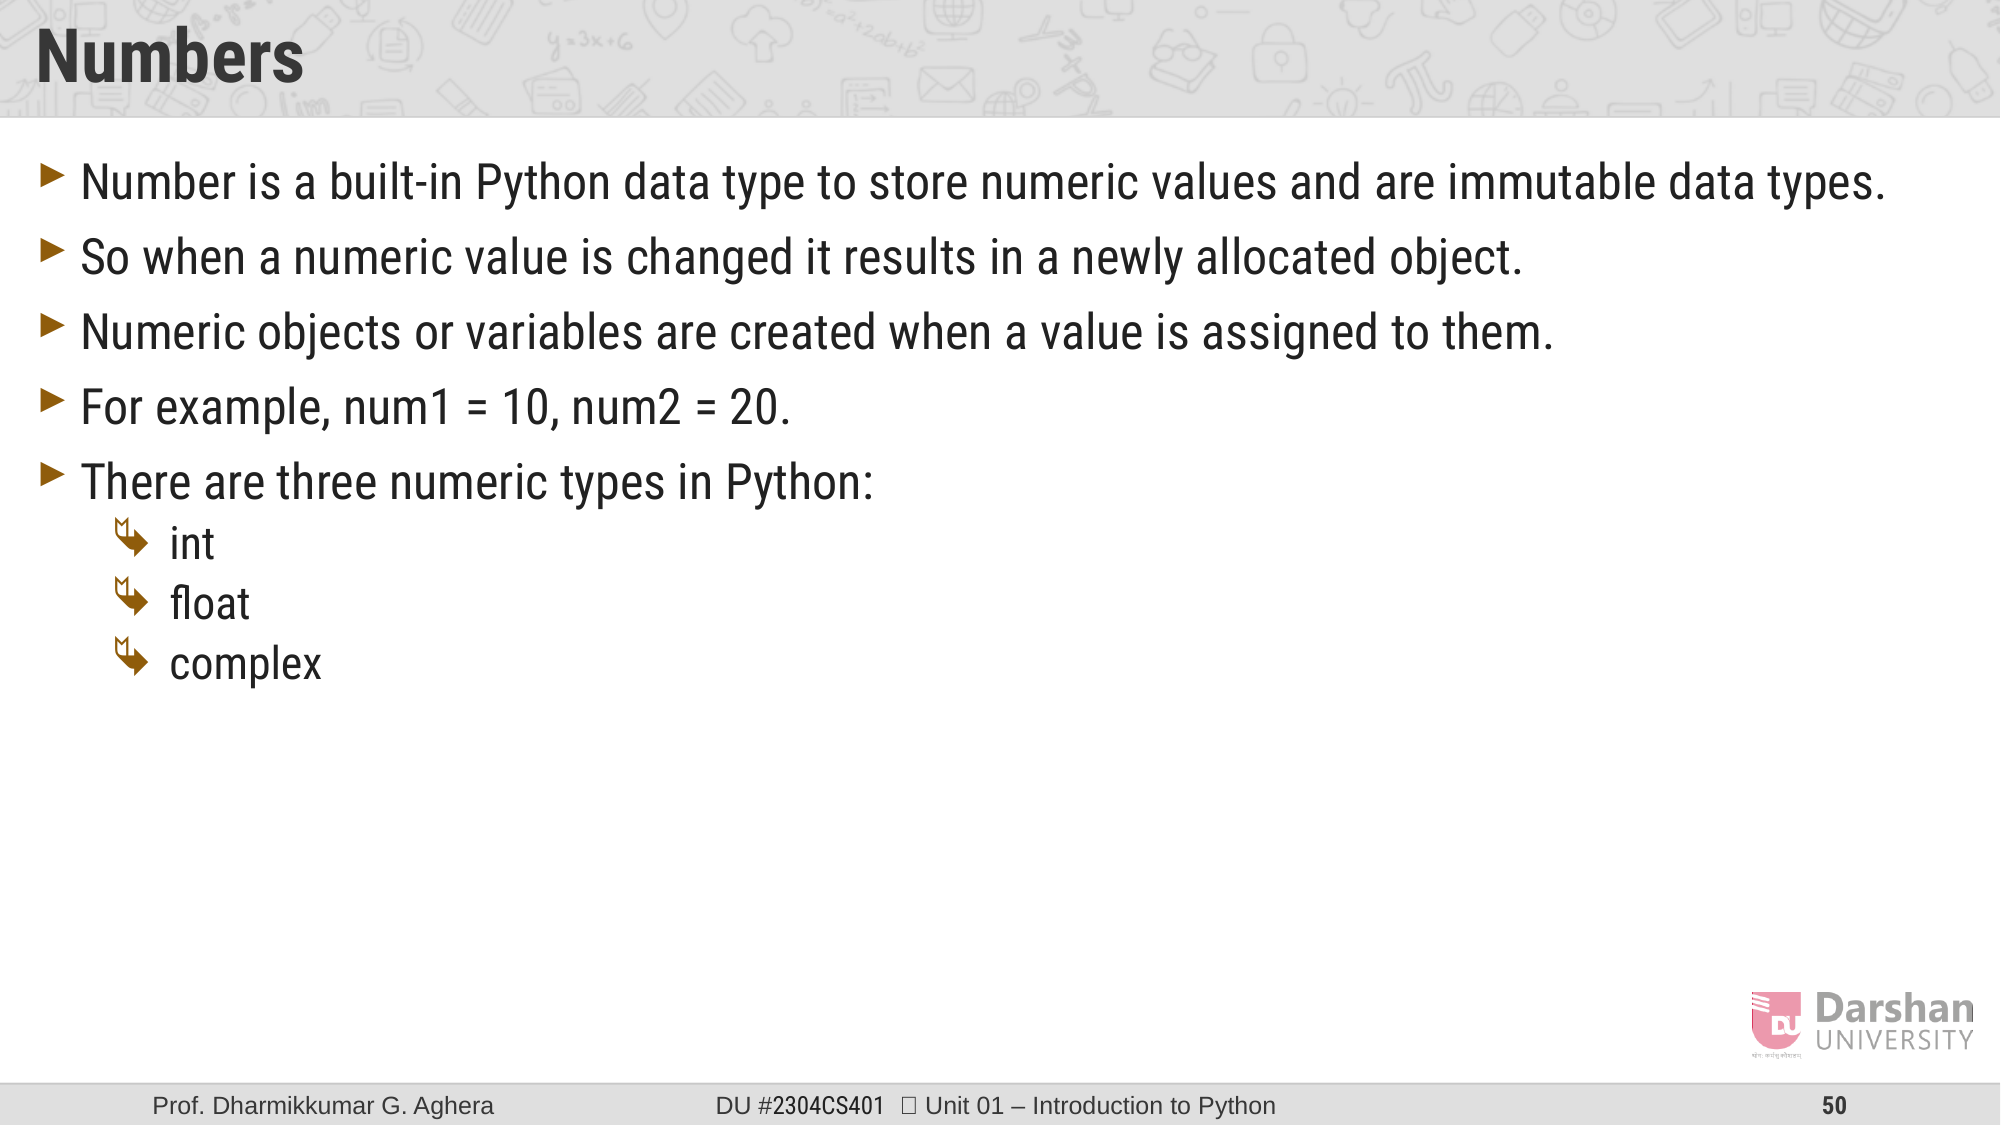

# Numbers
Number is a built-in Python data type to store numeric values and are immutable data types.
So when a numeric value is changed it results in a newly allocated object.
Numeric objects or variables are created when a value is assigned to them.
For example, num1 = 10, num2 = 20.
There are three numeric types in Python:
int
float
complex